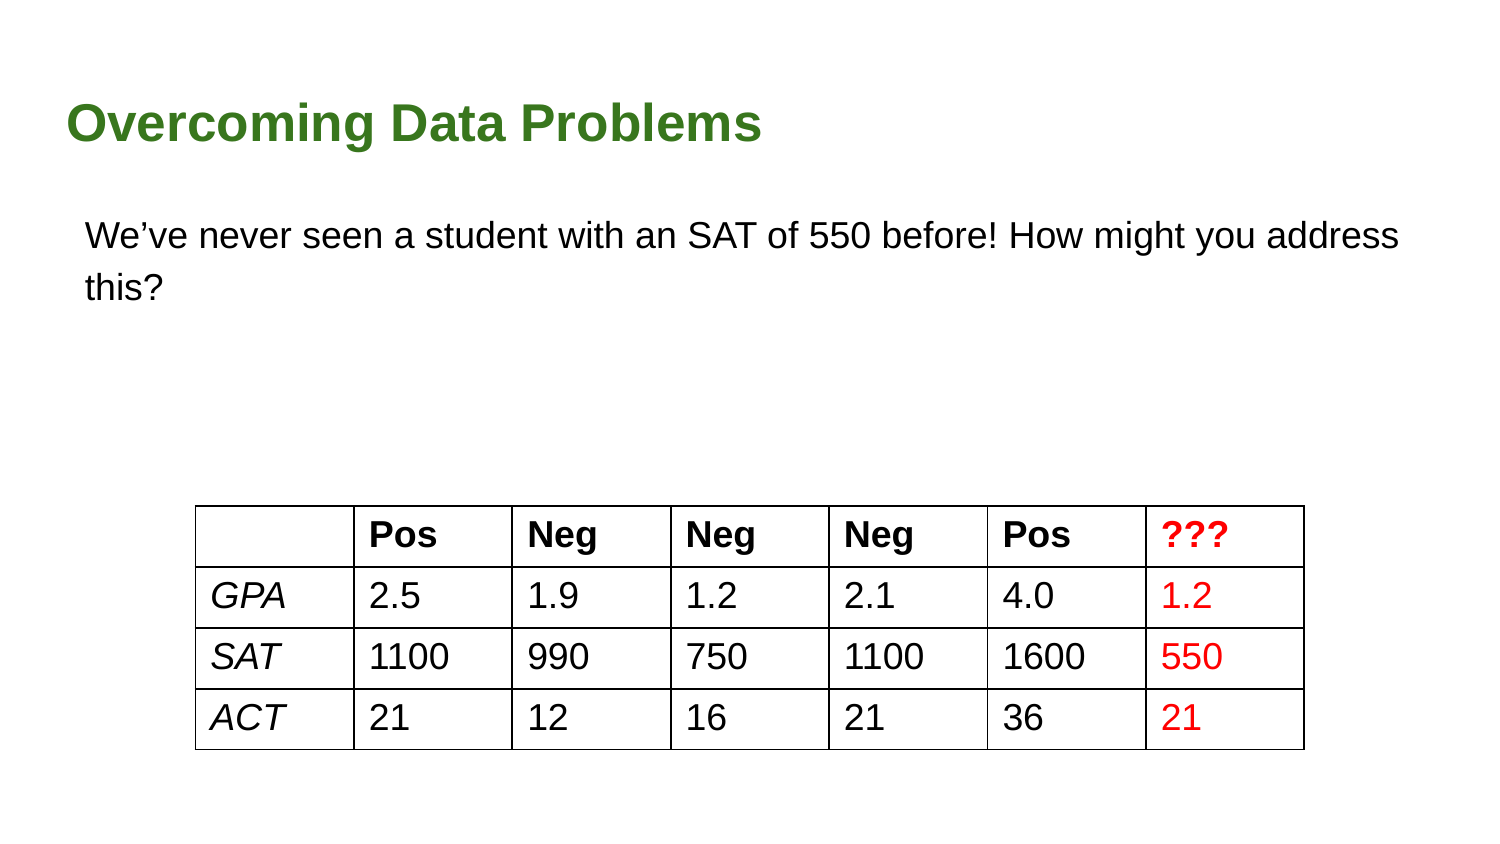

# Overcoming Data Problems
We’ve never seen a student with an SAT of 550 before! How might you address this?
|  | Pos | Neg | Neg | Neg | Pos | ??? |
| --- | --- | --- | --- | --- | --- | --- |
| GPA | 2.5 | 1.9 | 1.2 | 2.1 | 4.0 | 1.2 |
| SAT | 1100 | 990 | 750 | 1100 | 1600 | 550 |
| ACT | 21 | 12 | 16 | 21 | 36 | 21 |